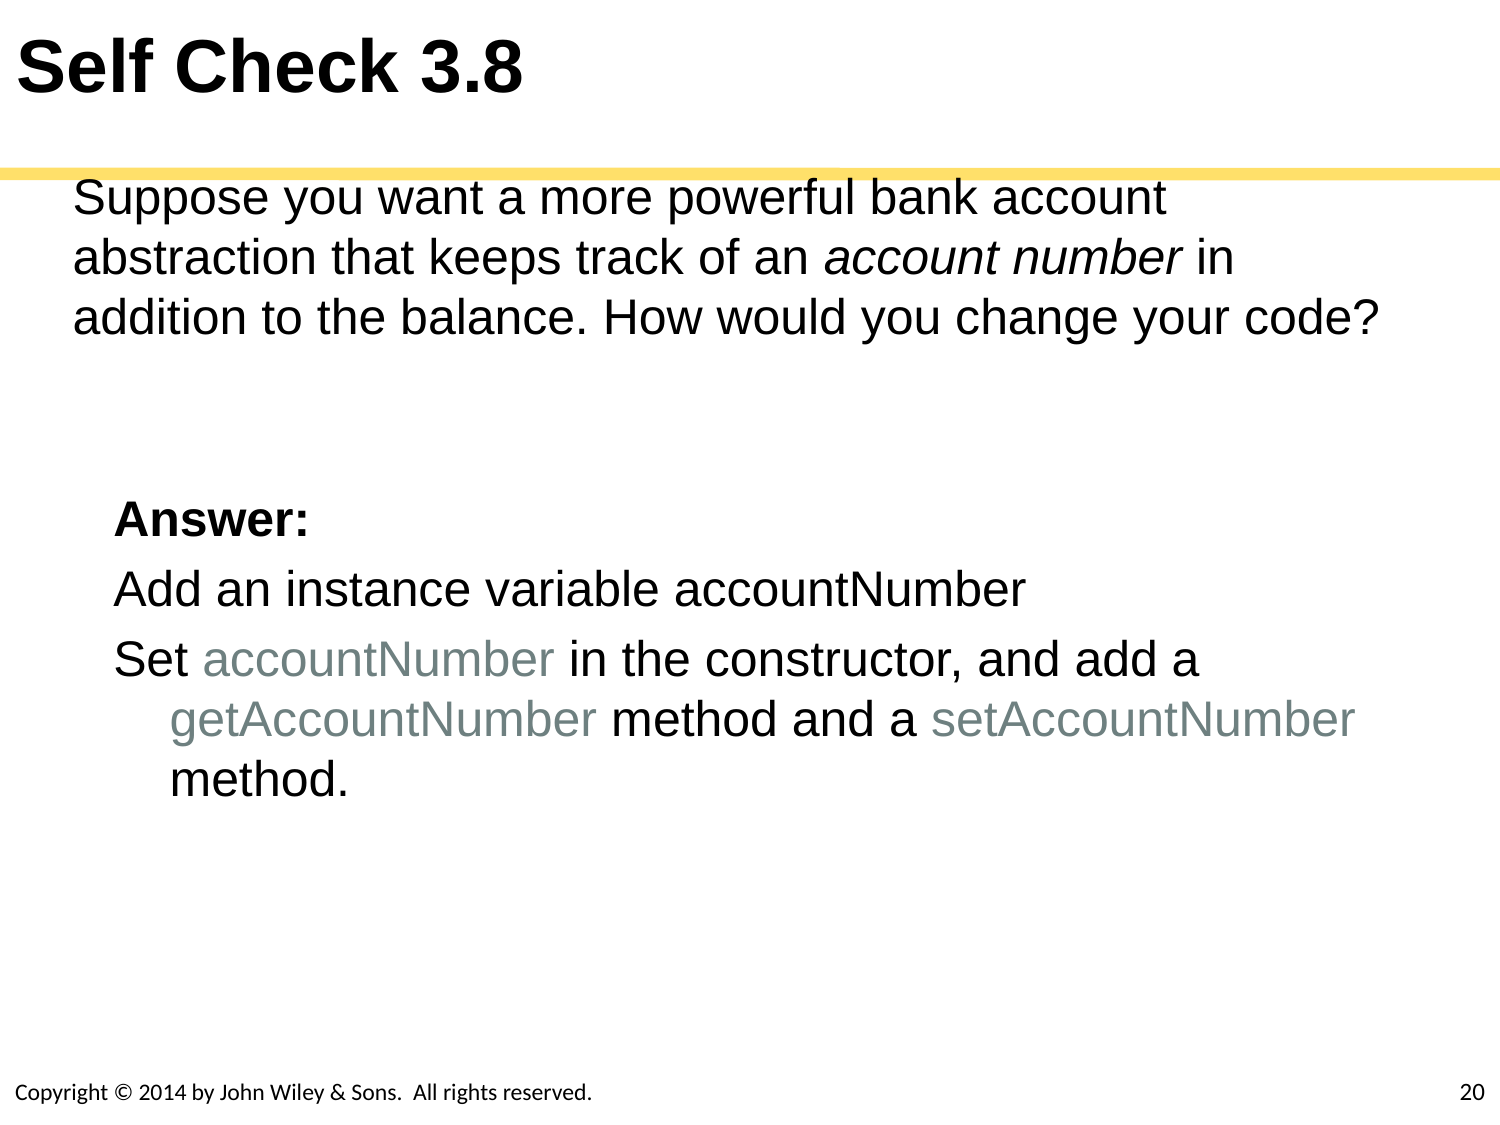

# Self Check 3.8
	Suppose you want a more powerful bank account abstraction that keeps track of an account number in addition to the balance. How would you change your code?
Answer:
Add an instance variable accountNumber
Set accountNumber in the constructor, and add a getAccountNumber method and a setAccountNumber method.